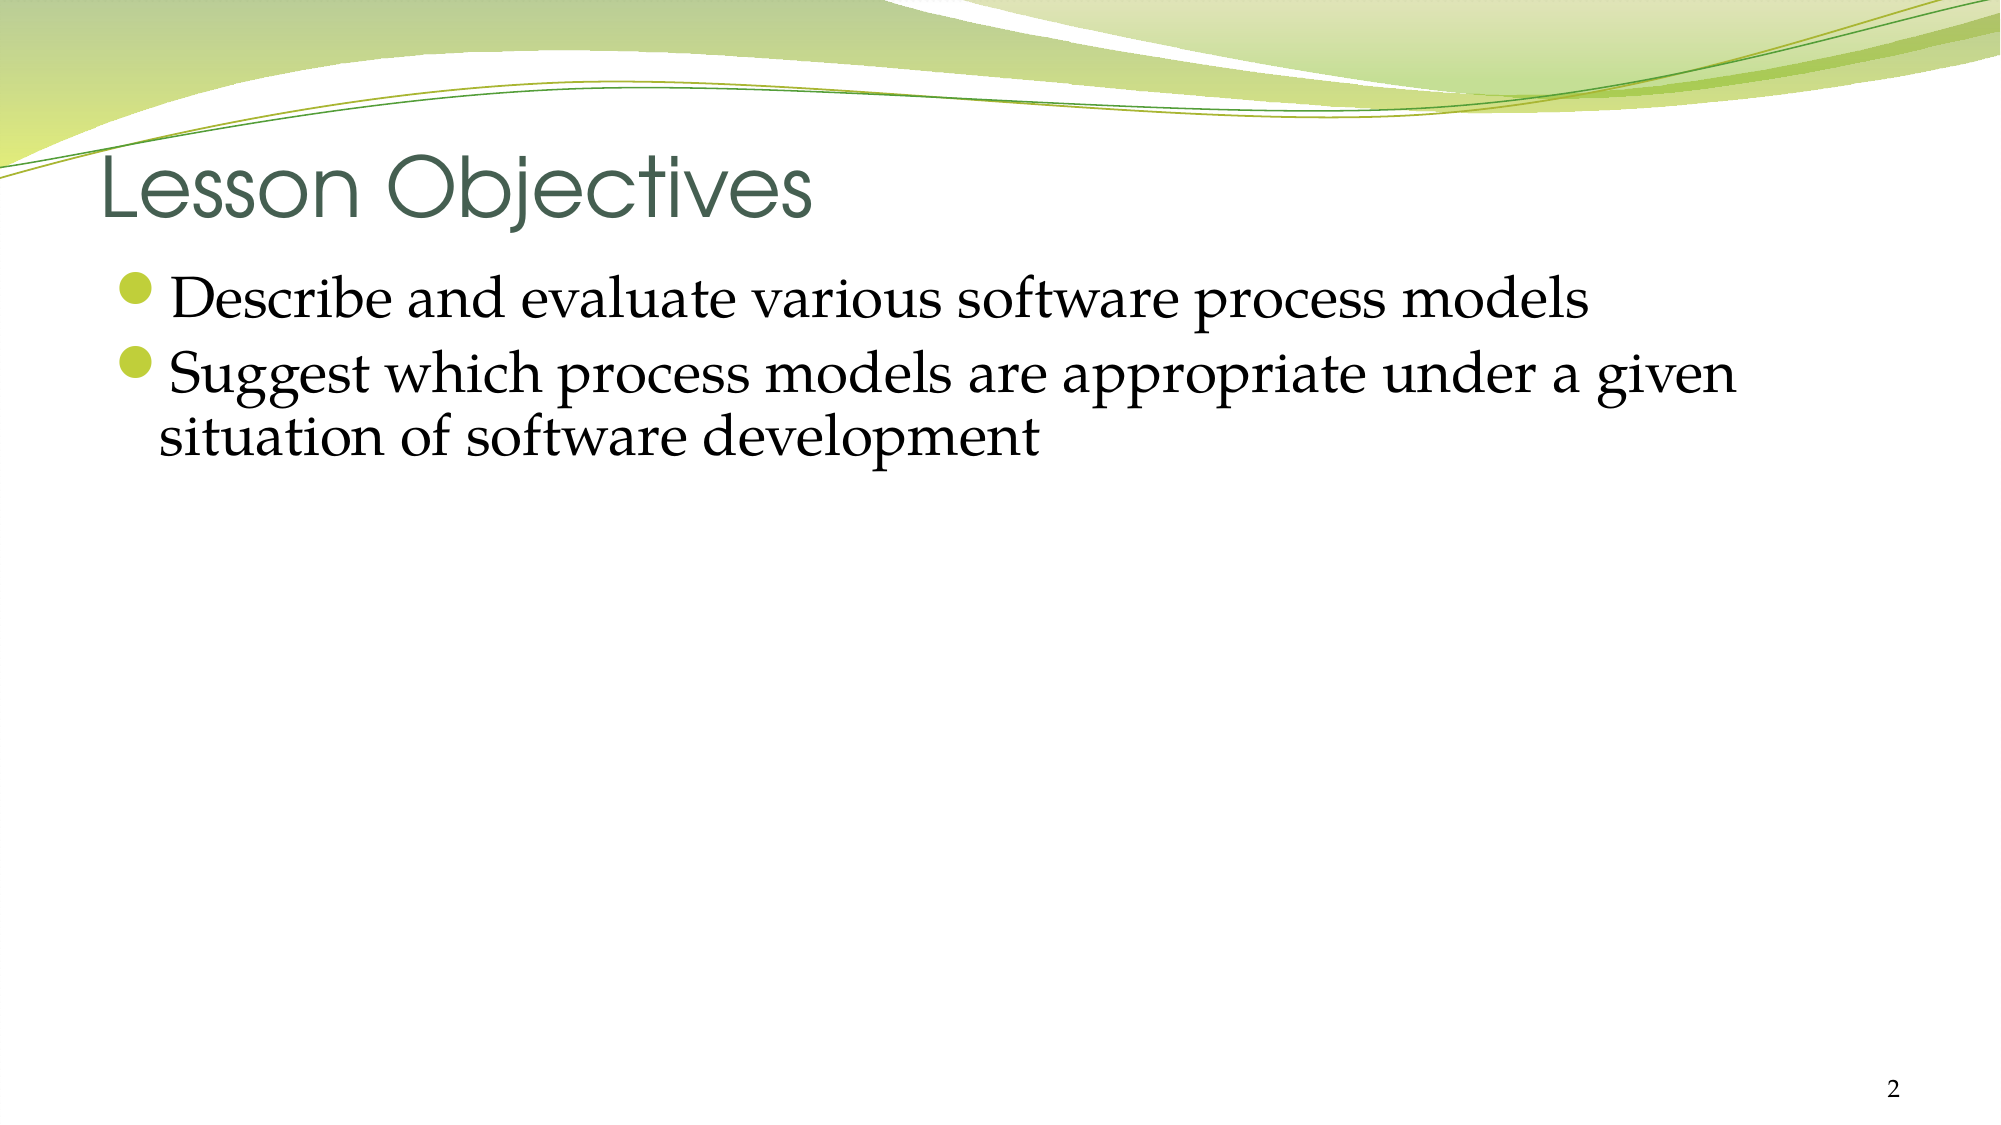

# Lesson Objectives
Describe and evaluate various software process models
Suggest which process models are appropriate under a given situation of software development
2